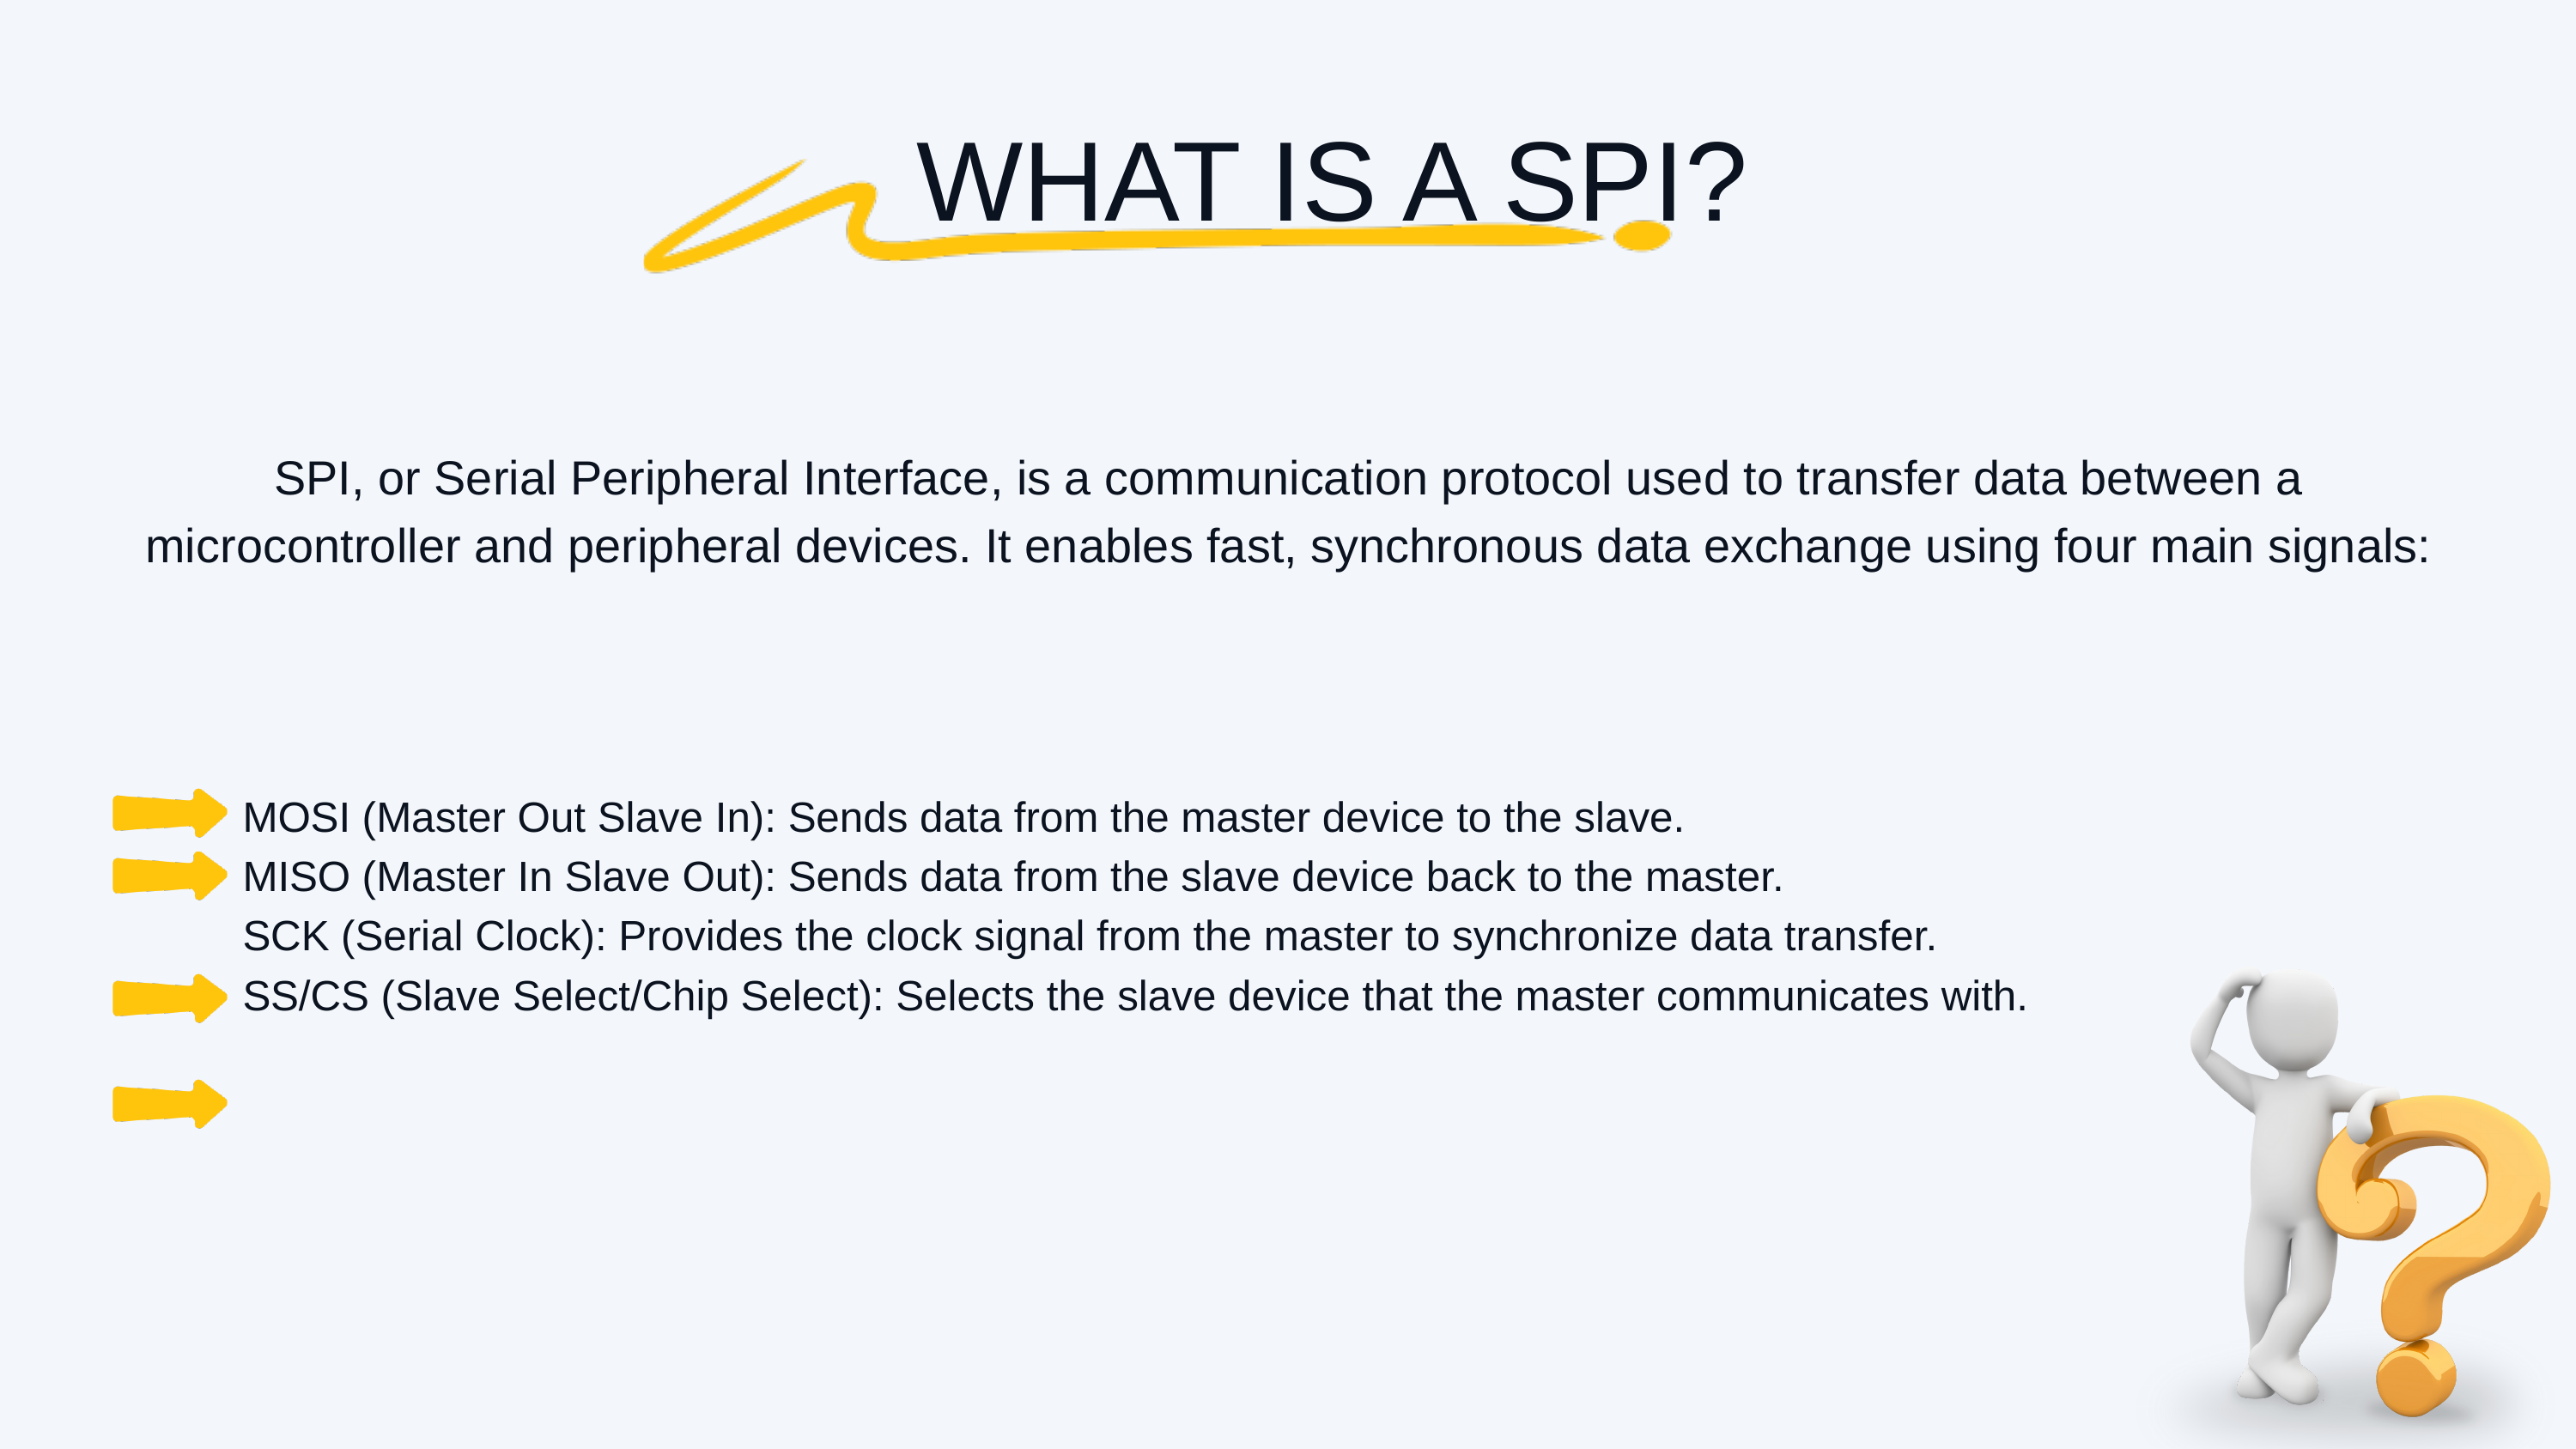

WHAT IS A SPI?

SPI, or Serial Peripheral Interface, is a communication protocol used to transfer data between a microcontroller and peripheral devices. It enables fast, synchronous data exchange using four main signals:

MOSI (Master Out Slave In): Sends data from the master device to the slave.
MISO (Master In Slave Out): Sends data from the slave device back to the master.
SCK (Serial Clock): Provides the clock signal from the master to synchronize data transfer.
SS/CS (Slave Select/Chip Select): Selects the slave device that the master communicates with.